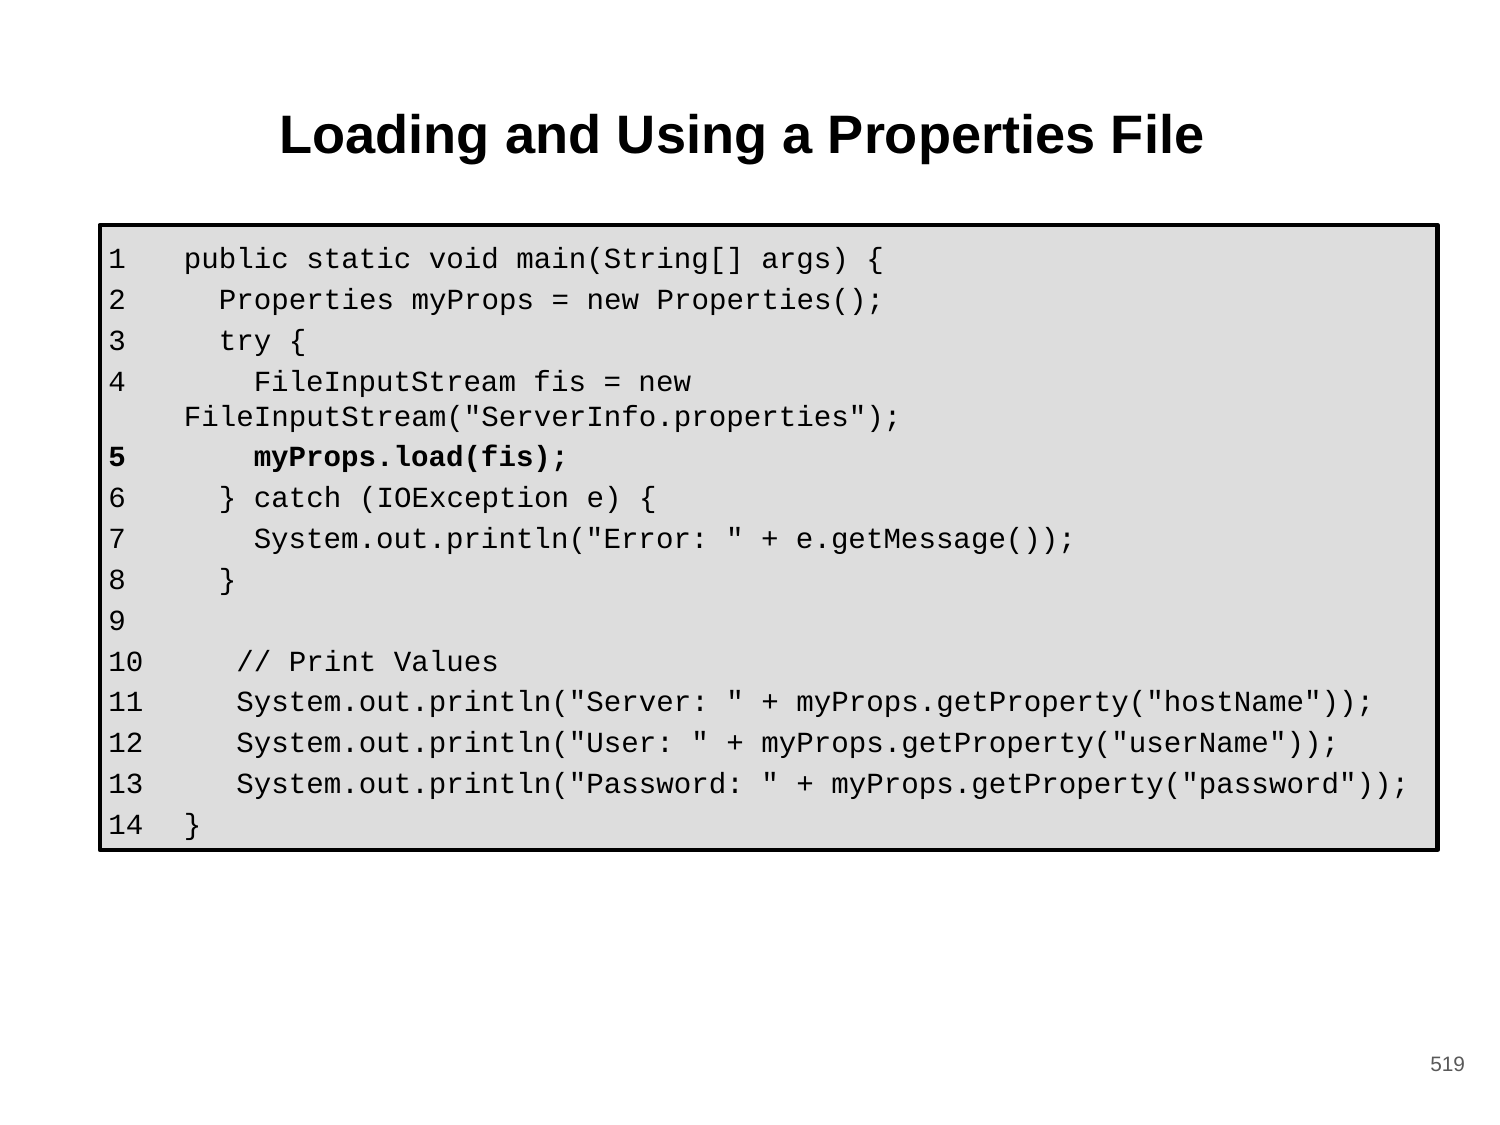

# Loading and Using a Properties File

public static void main(String[] args) {
  Properties myProps = new Properties();
  try {
    FileInputStream fis = new FileInputStream("ServerInfo.properties");
    myProps.load(fis);
  } catch (IOException e) {
    System.out.println("Error: " + e.getMessage());
  }

   // Print Values
   System.out.println("Server: " + myProps.getProperty("hostName"));
   System.out.println("User: " + myProps.getProperty("userName"));
   System.out.println("Password: " + myProps.getProperty("password"));
}
519